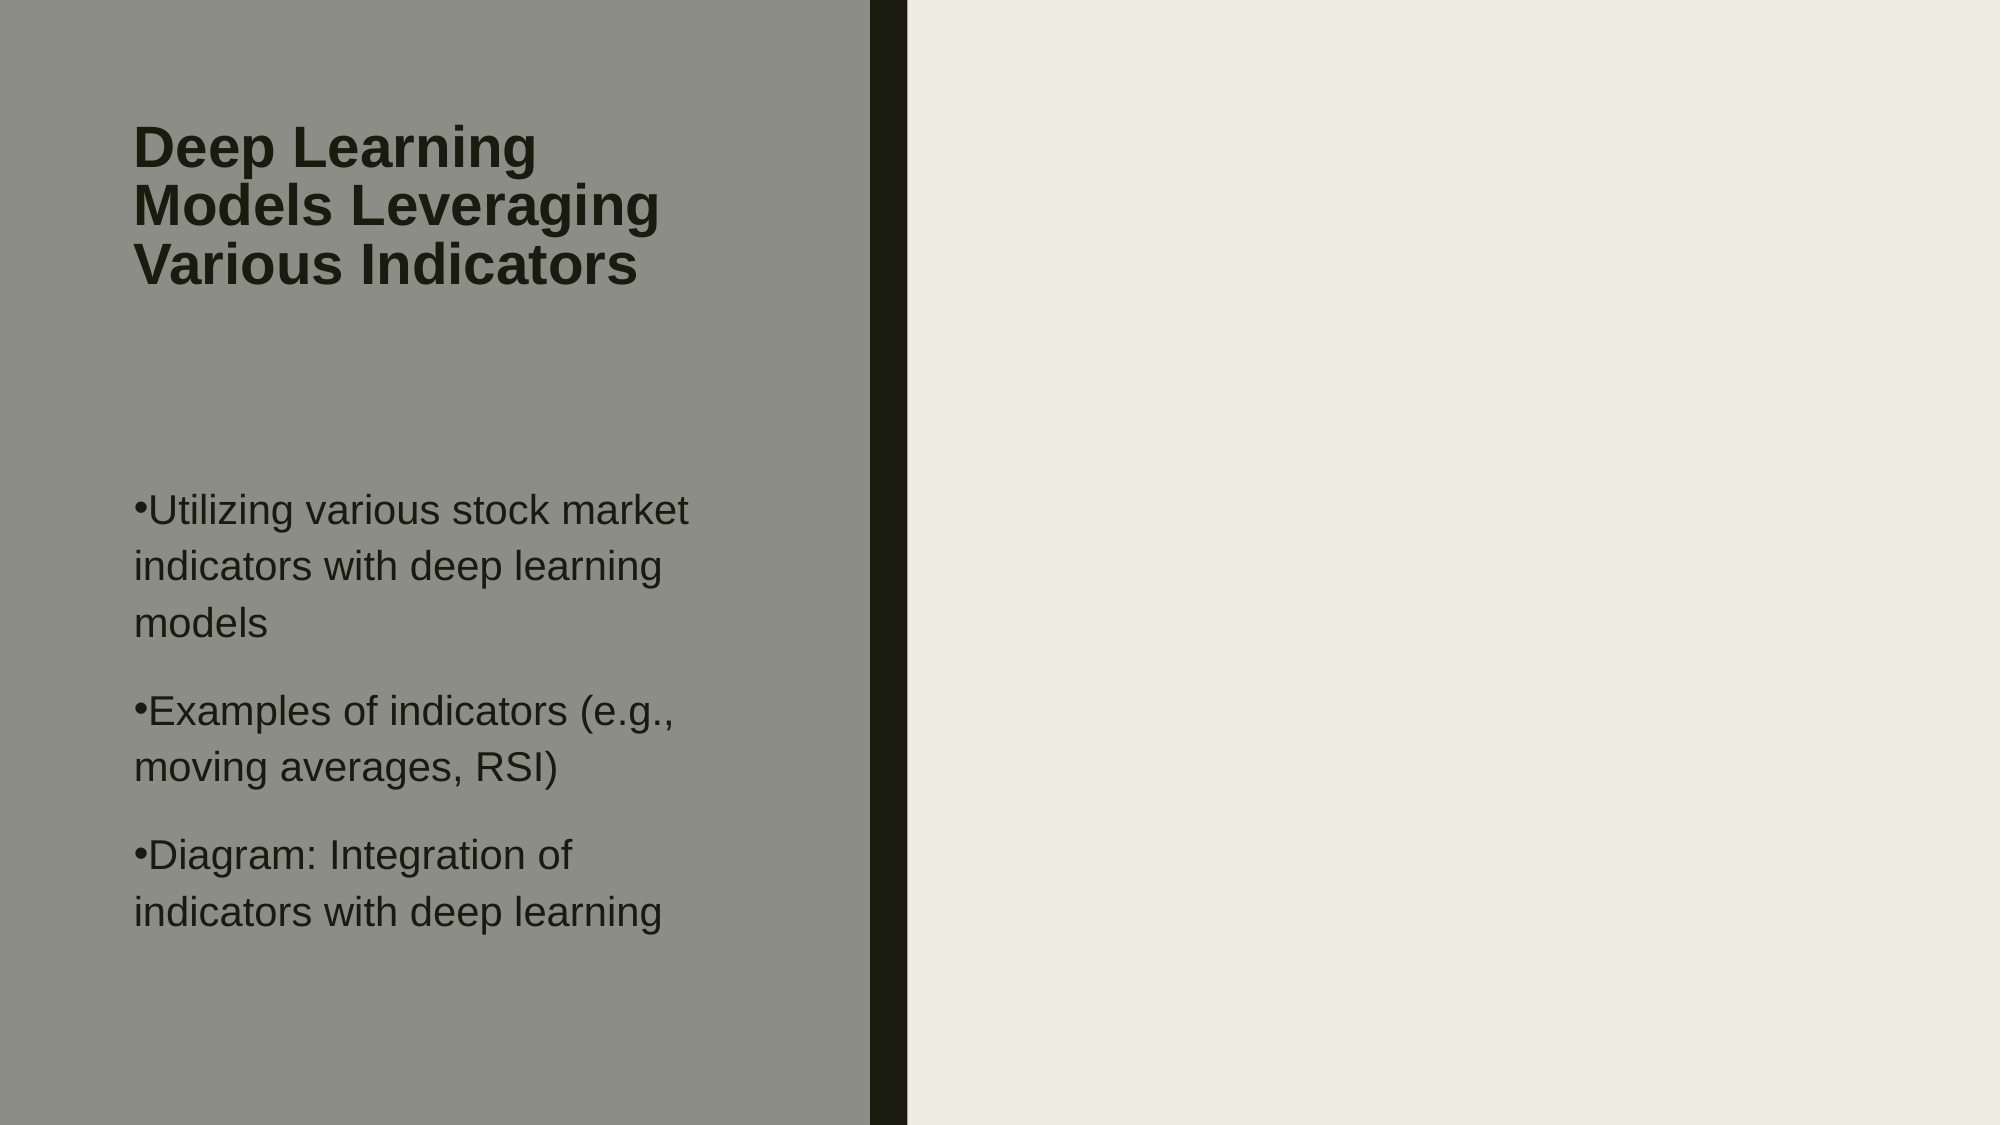

# Deep Learning Models Leveraging Various Indicators

Utilizing various stock market indicators with deep learning models
Examples of indicators (e.g., moving averages, RSI)
Diagram: Integration of indicators with deep learning